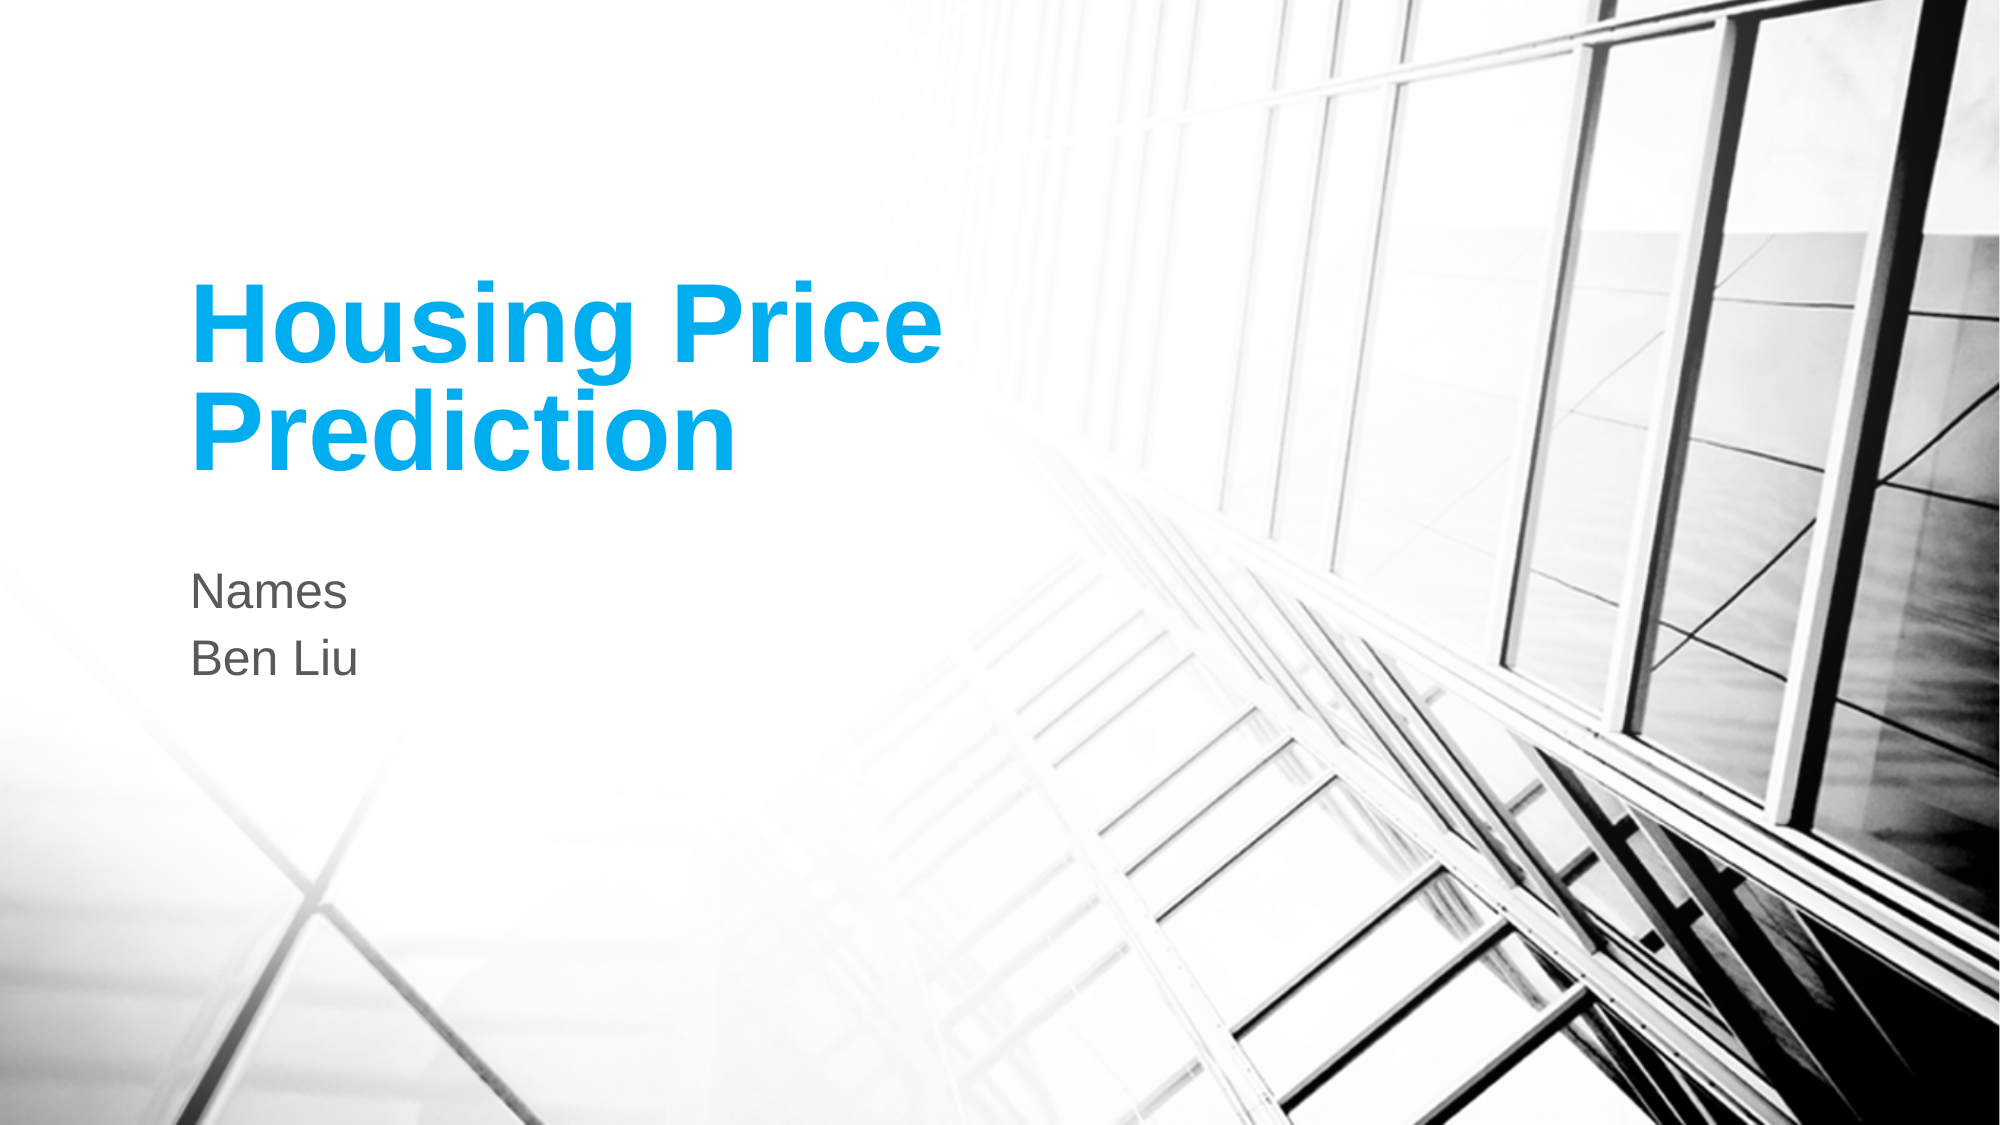

# Housing Price Prediction
Names
Ben Liu